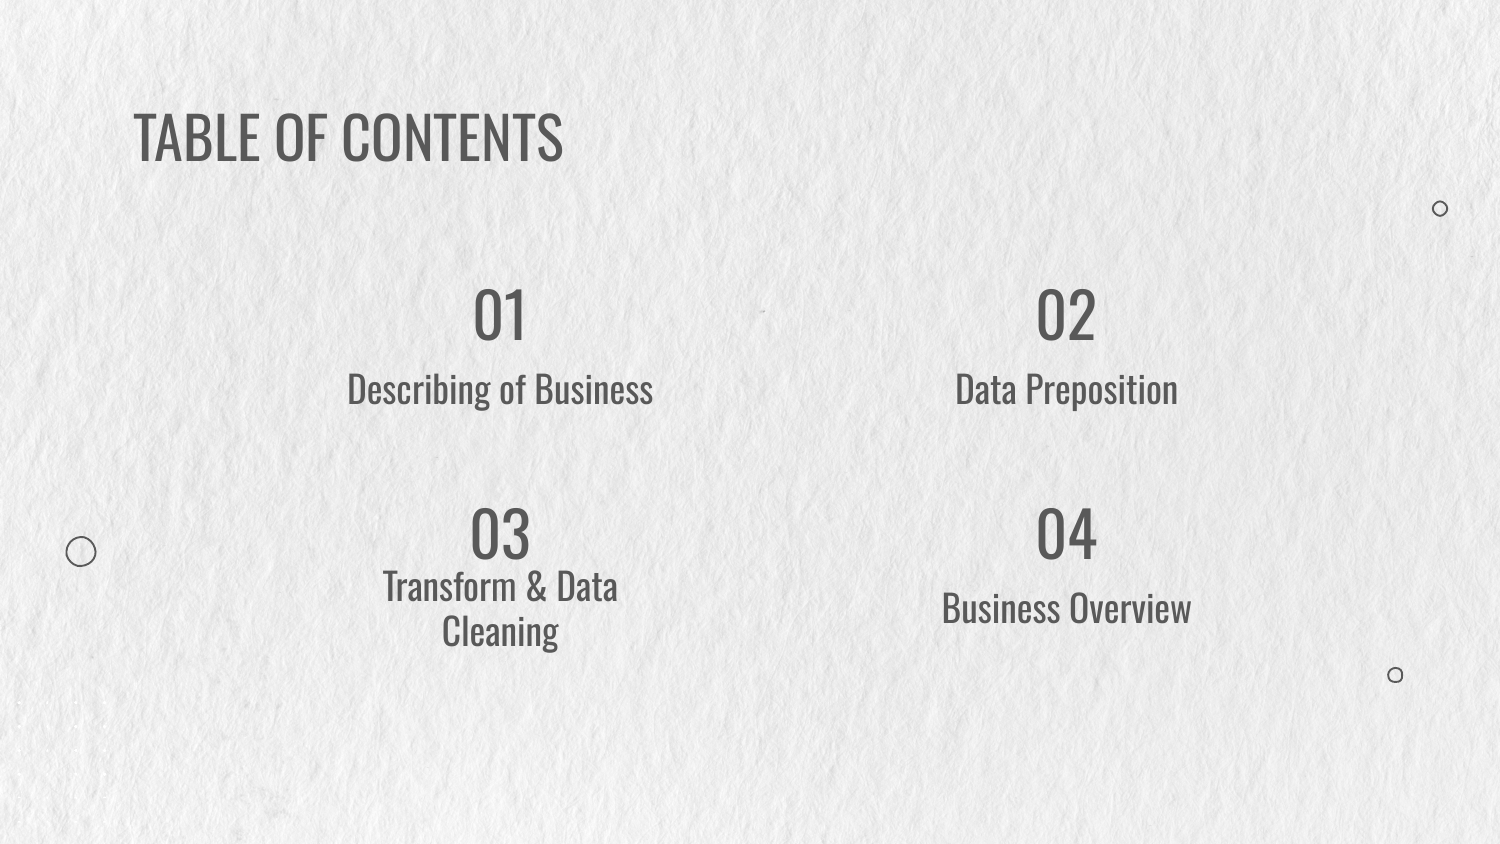

# TABLE OF CONTENTS

01
02
Describing of Business
Data Preposition
03
04
Transform & Data Cleaning
Business Overview